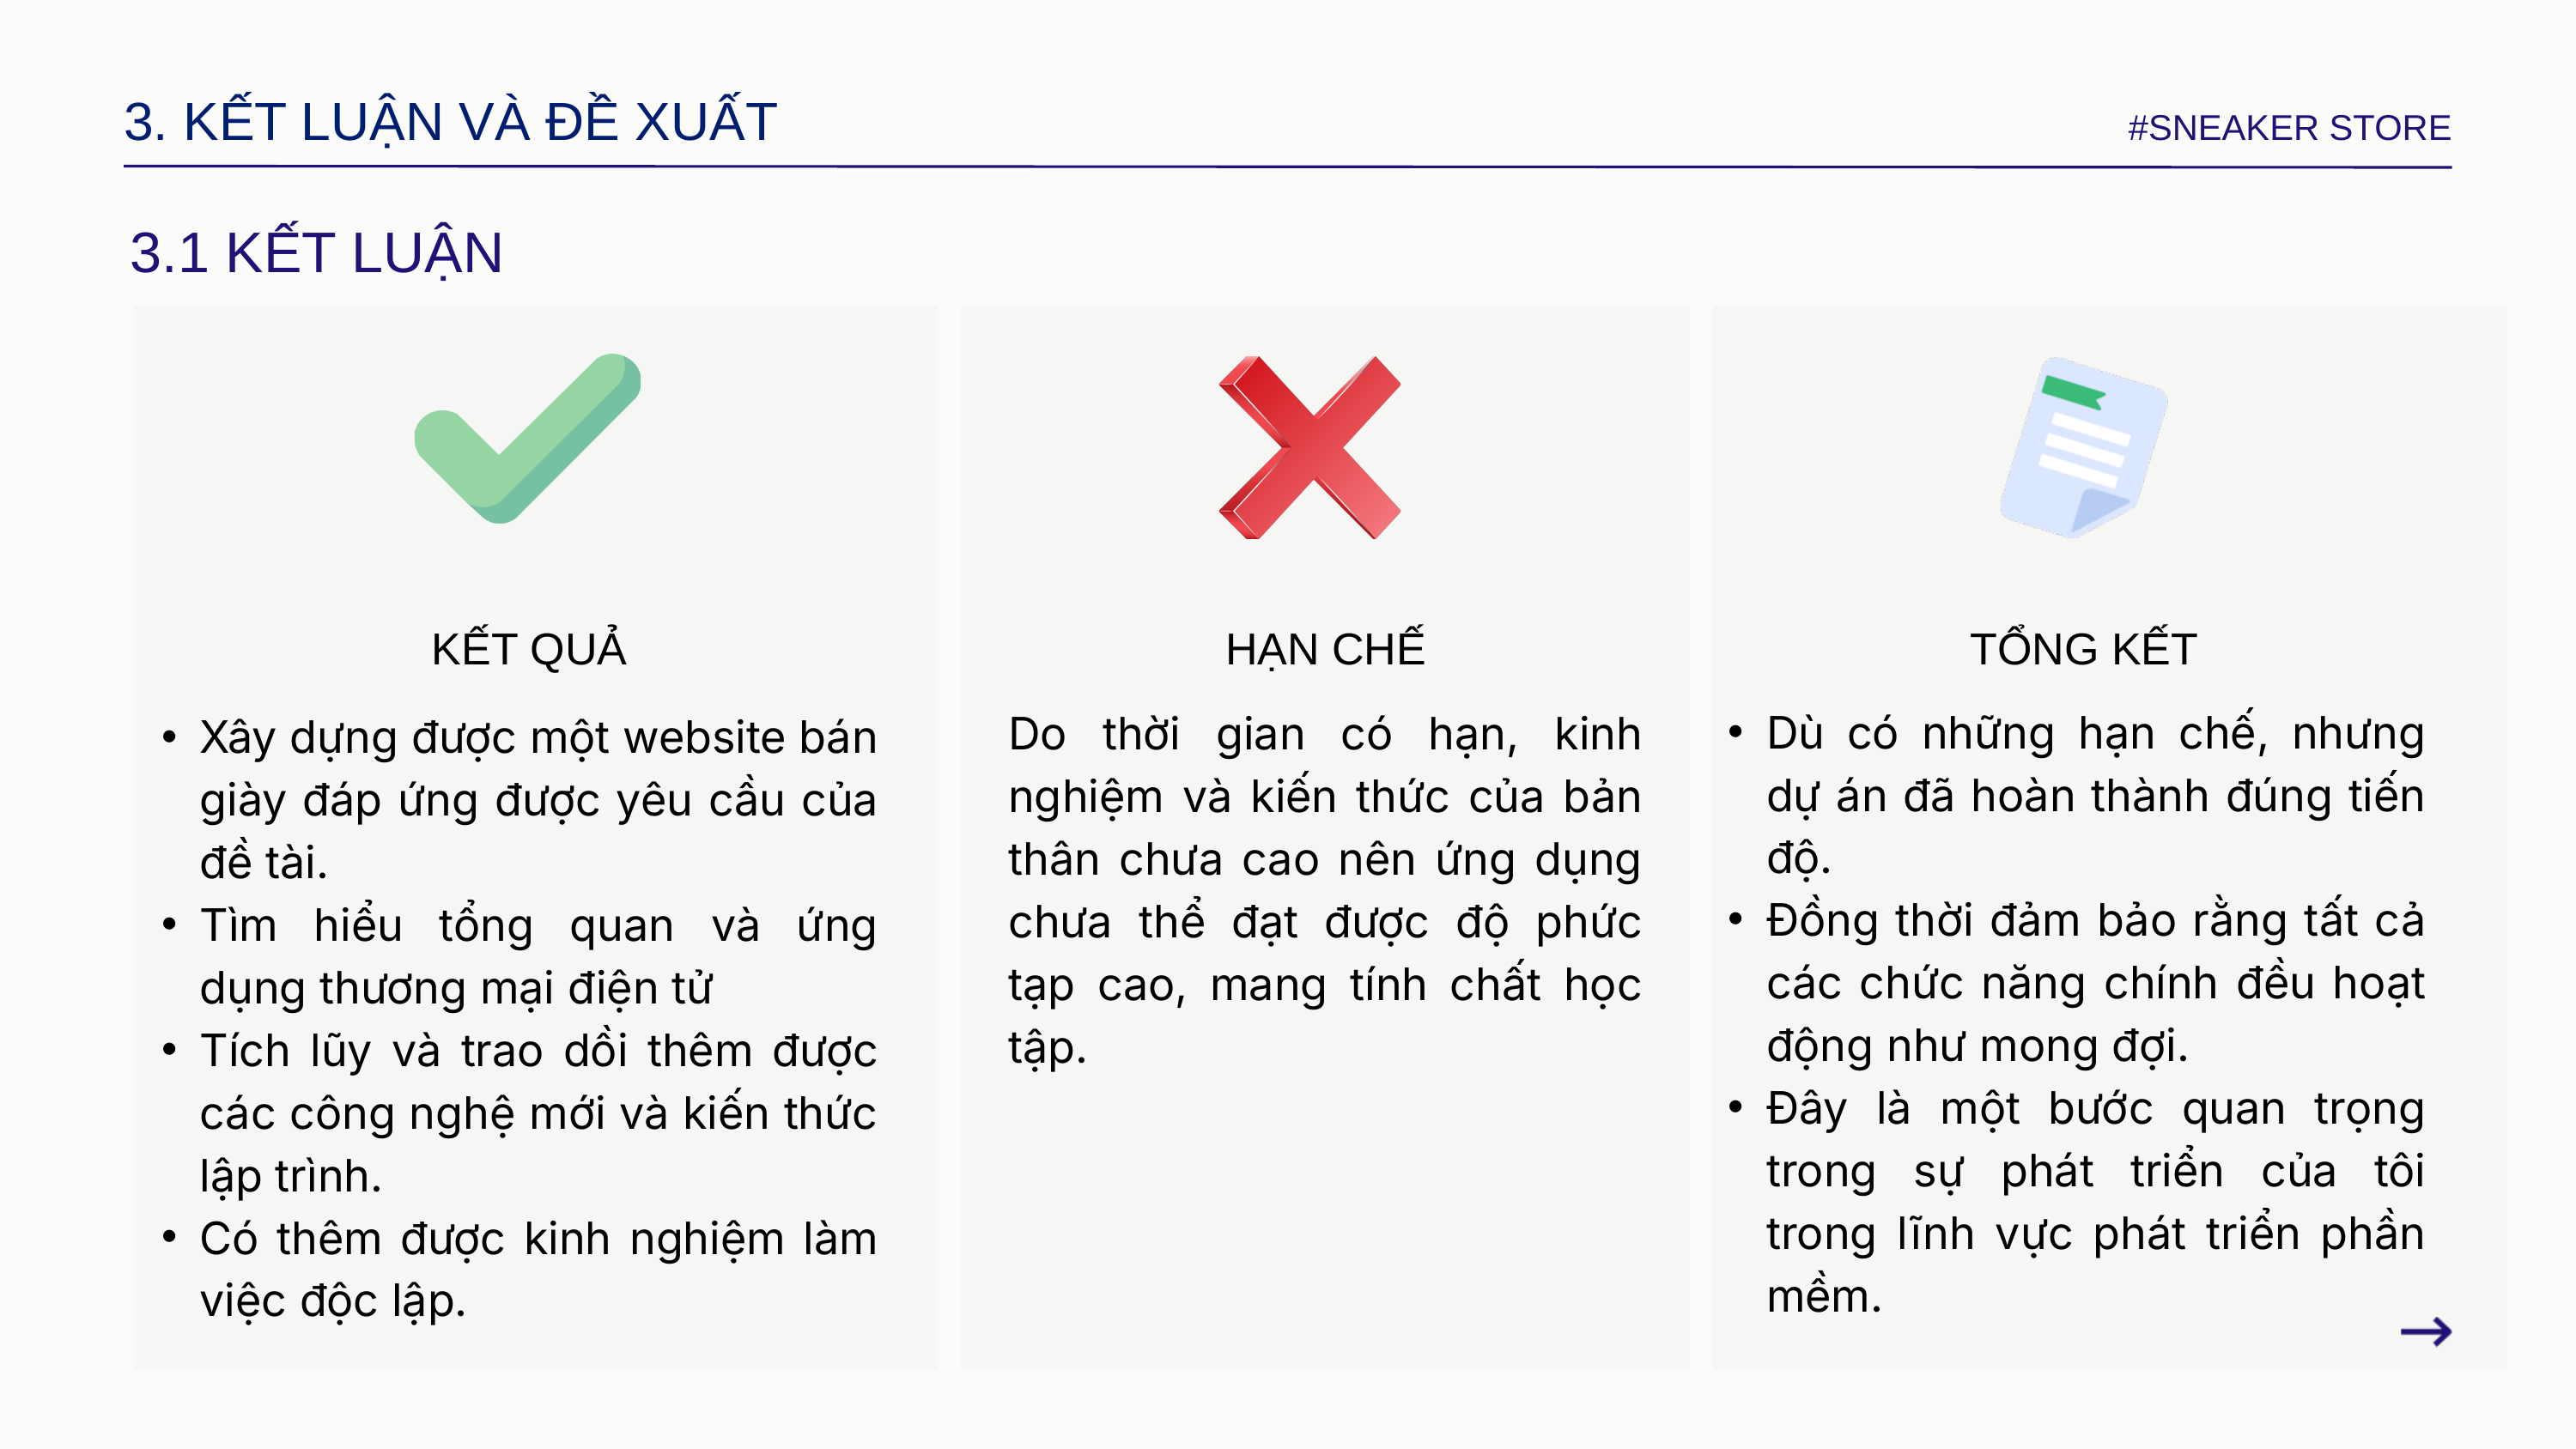

3. KẾT LUẬN VÀ ĐỀ XUẤT
#SNEAKER STORE

3.1 KẾT LUẬN

KẾT QUẢ
HẠN CHẾ
TỔNG KẾT
Dù có những hạn chế, nhưng dự án đã hoàn thành đúng tiến độ.
Đồng thời đảm bảo rằng tất cả các chức năng chính đều hoạt động như mong đợi.
Đây là một bước quan trọng trong sự phát triển của tôi trong lĩnh vực phát triển phần mềm.
Do thời gian có hạn, kinh nghiệm và kiến thức của bản thân chưa cao nên ứng dụng chưa thể đạt được độ phức tạp cao, mang tính chất học tập.
Xây dựng được một website bán giày đáp ứng được yêu cầu của đề tài.
Tìm hiểu tổng quan và ứng dụng thương mại điện tử
Tích lũy và trao dồi thêm được các công nghệ mới và kiến thức lập trình.
Có thêm được kinh nghiệm làm việc độc lập.